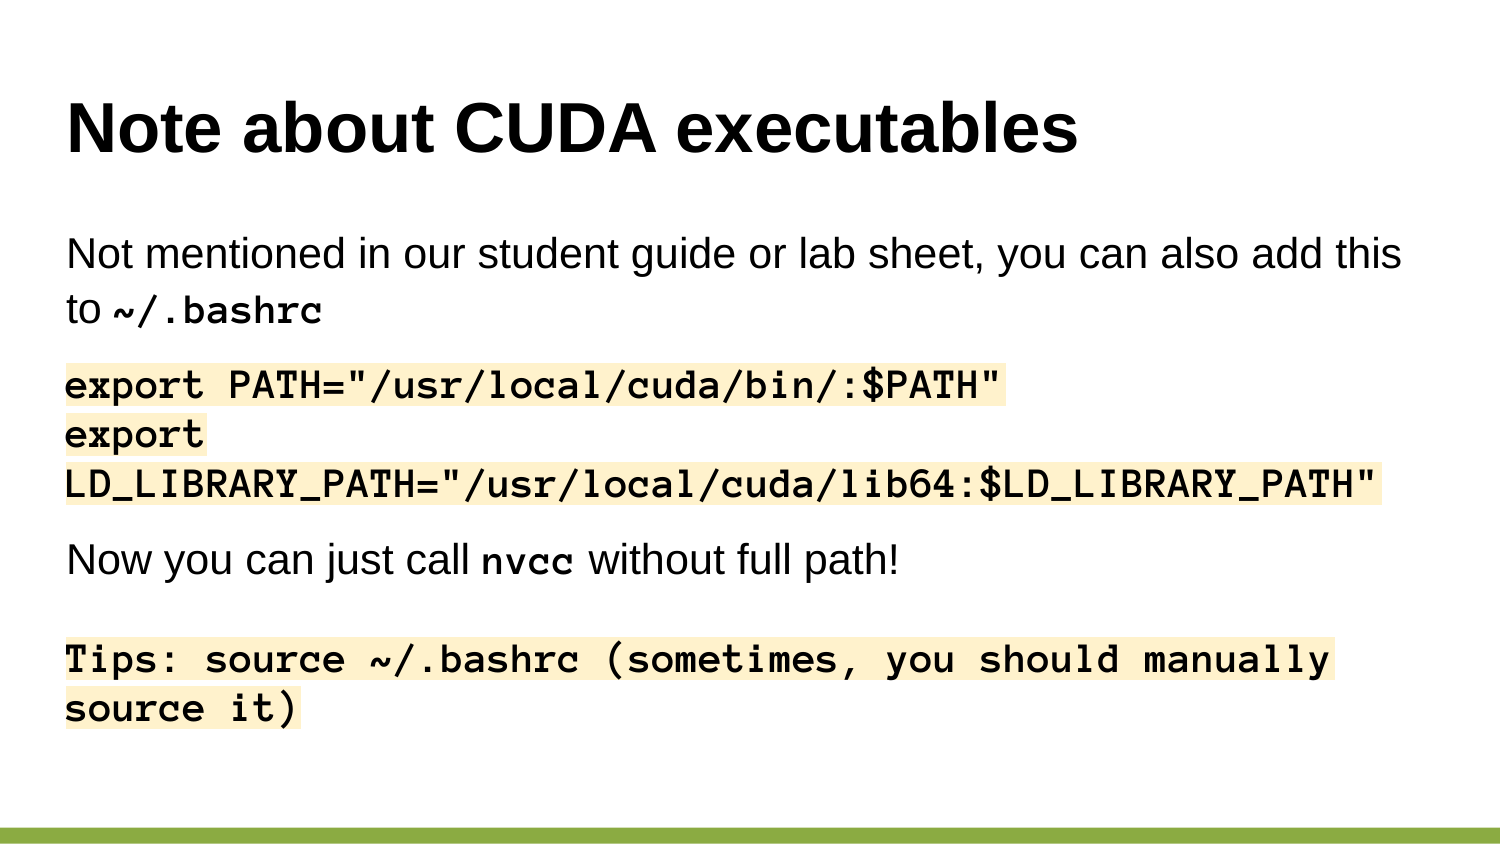

# Note about CUDA executables
Not mentioned in our student guide or lab sheet, you can also add this to ~/.bashrc
export PATH="/usr/local/cuda/bin/:$PATH"
export LD_LIBRARY_PATH="/usr/local/cuda/lib64:$LD_LIBRARY_PATH"
Now you can just call nvcc without full path!
Tips: source ~/.bashrc (sometimes, you should manually source it)